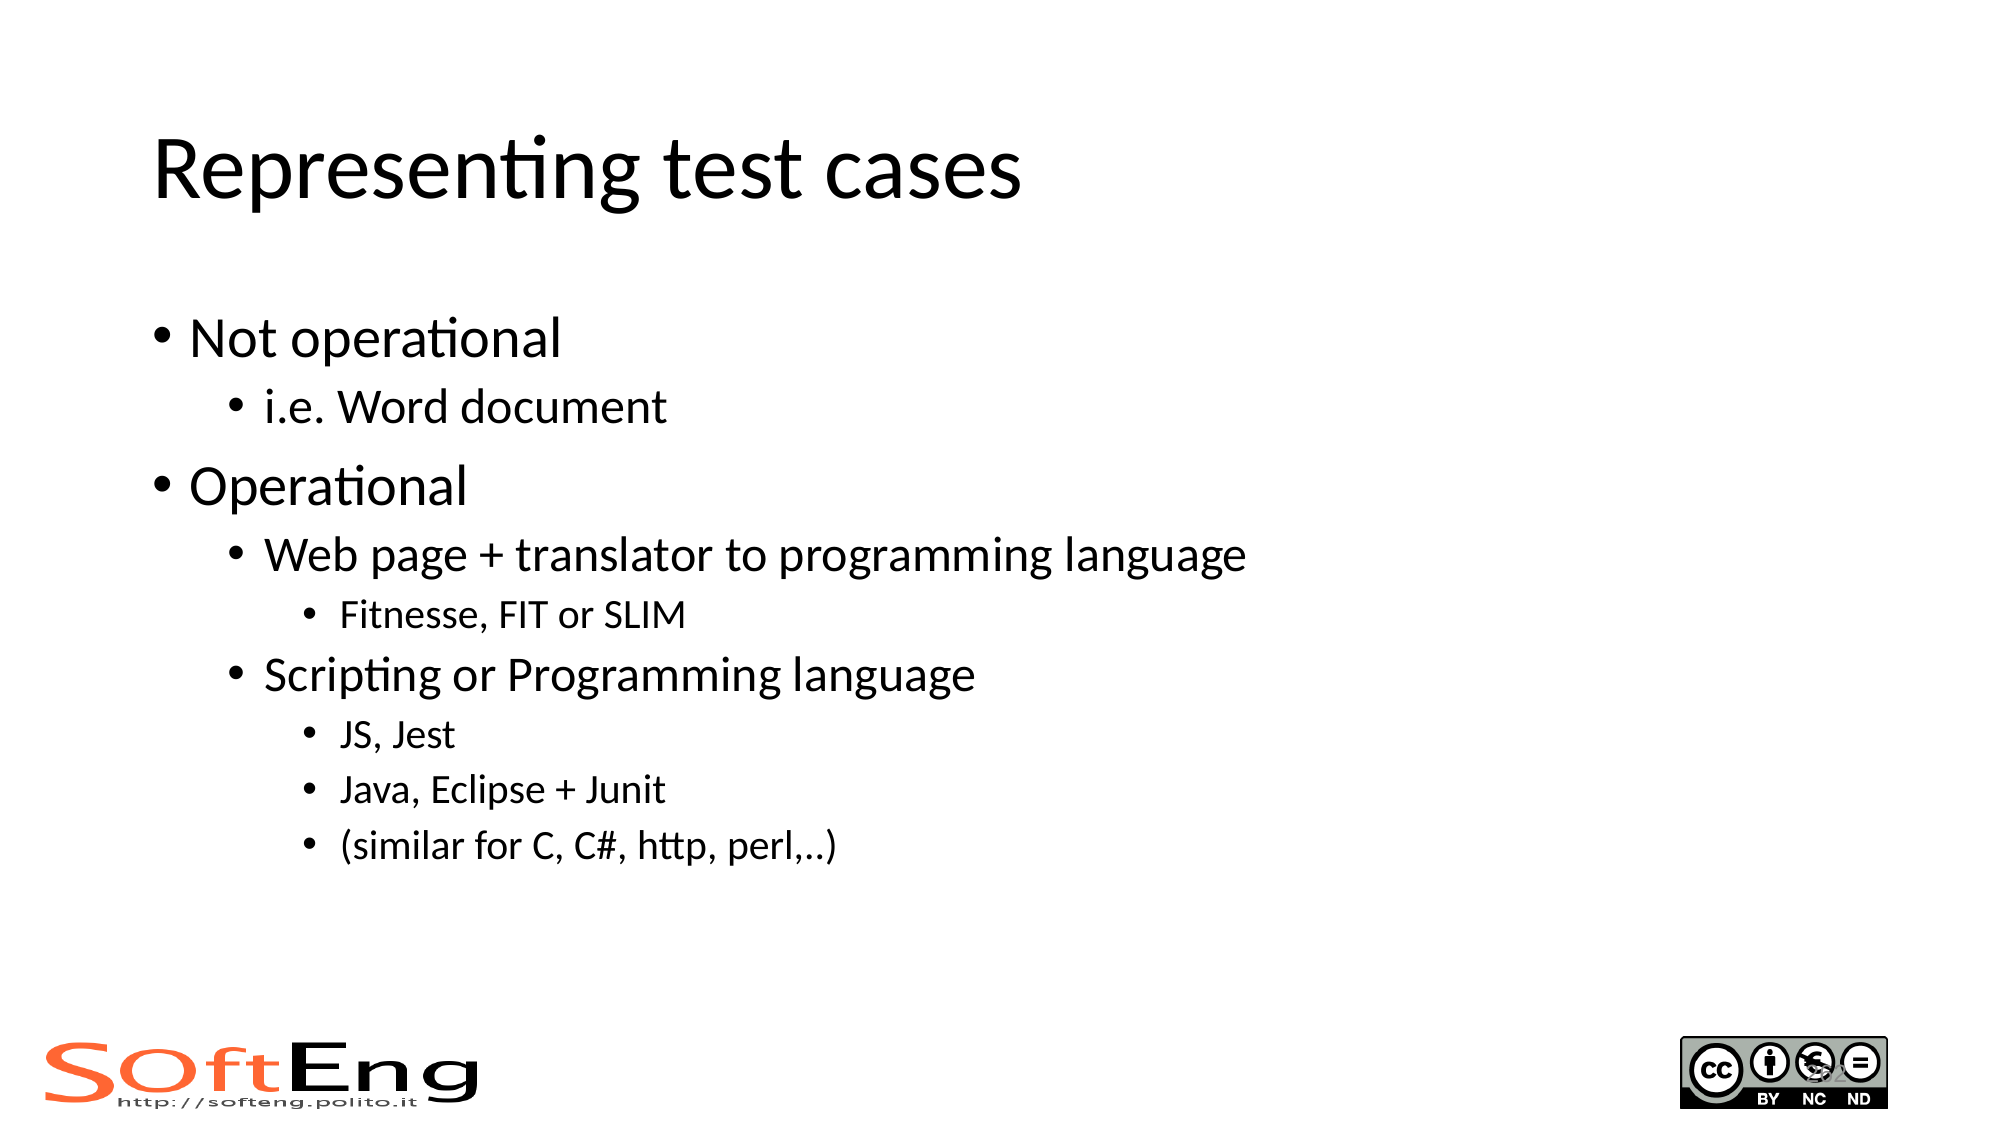

# Representing test cases
Not operational
i.e. Word document
Operational
Web page + translator to programming language
Fitnesse, FIT or SLIM
Scripting or Programming language
JS, Jest
Java, Eclipse + Junit
(similar for C, C#, http, perl,..)
262